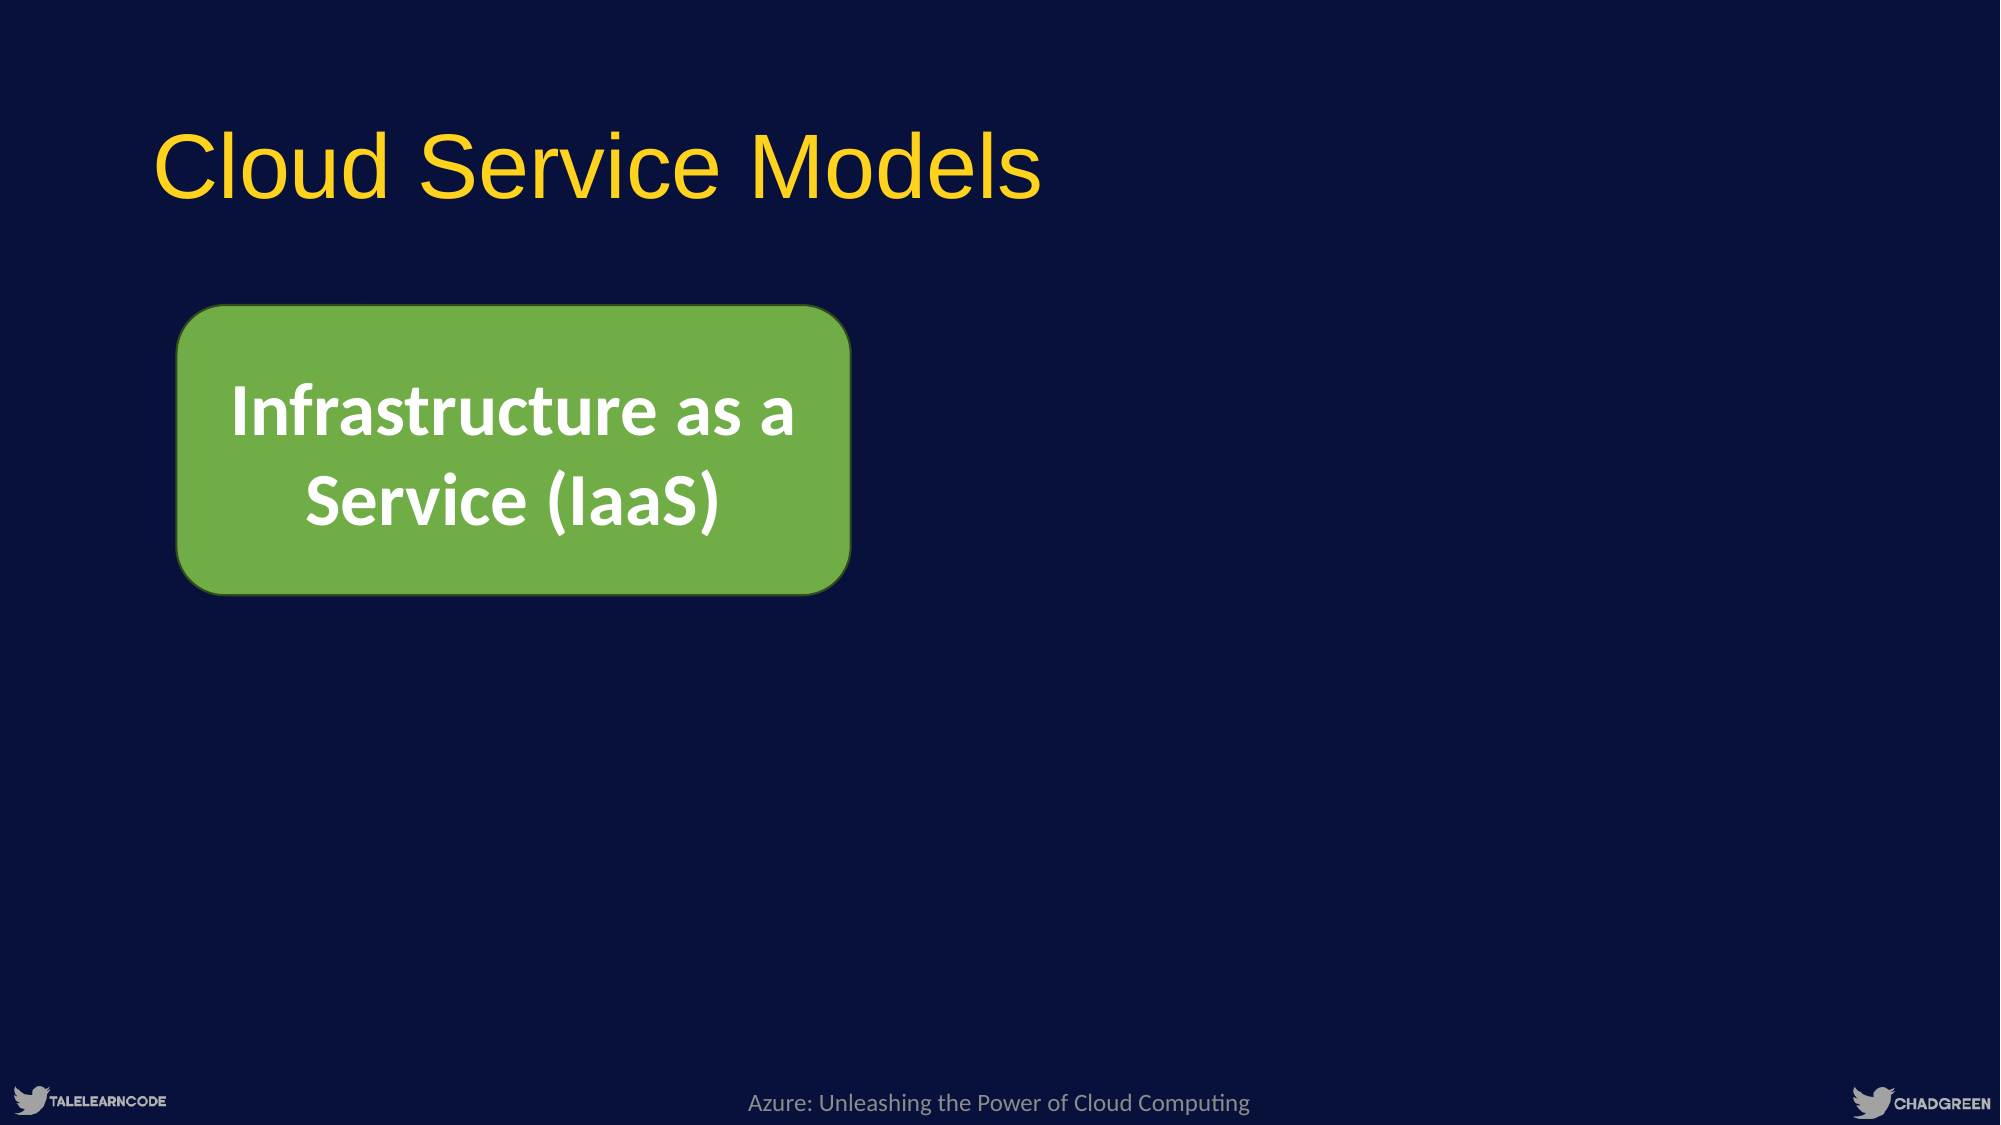

# Cloud Service Models
Infrastructure as a Service (IaaS)